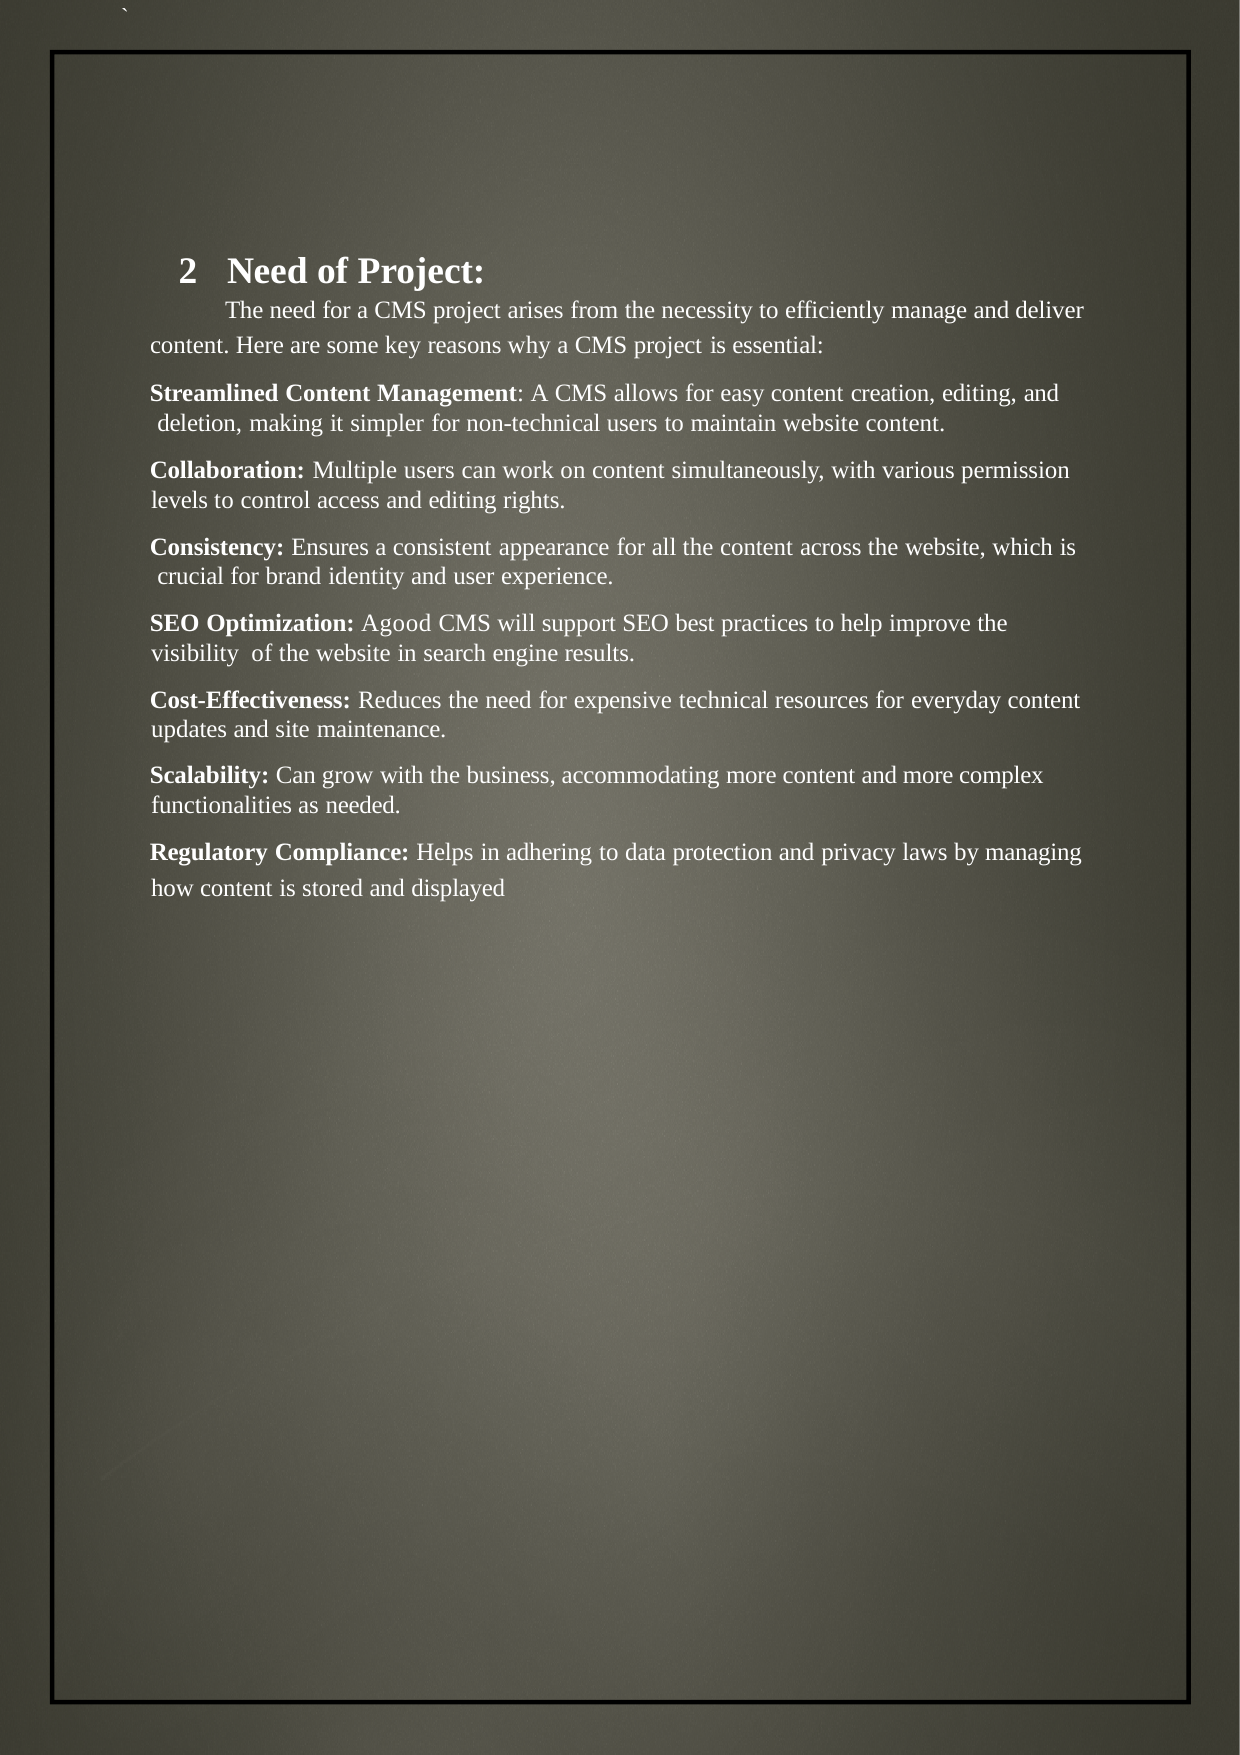

`

2	Need of Project:
The need for a CMS project arises from the necessity to efficiently manage and deliver
content. Here are some key reasons why a CMS project is essential:
Streamlined Content Management: A CMS allows for easy content creation, editing, and  deletion, making it simpler for non-technical users to maintain website content.
Collaboration: Multiple users can work on content simultaneously, with various permission  levels to control access and editing rights.
Consistency: Ensures a consistent appearance for all the content across the website, which is  crucial for brand identity and user experience.
SEO Optimization: Agood CMS will support SEO best practices to help improve the visibility  of the website in search engine results.
Cost-Effectiveness: Reduces the need for expensive technical resources for everyday content  updates and site maintenance.
Scalability: Can grow with the business, accommodating more content and more complex  functionalities as needed.
Regulatory Compliance: Helps in adhering to data protection and privacy laws by managing  how content is stored and displayed